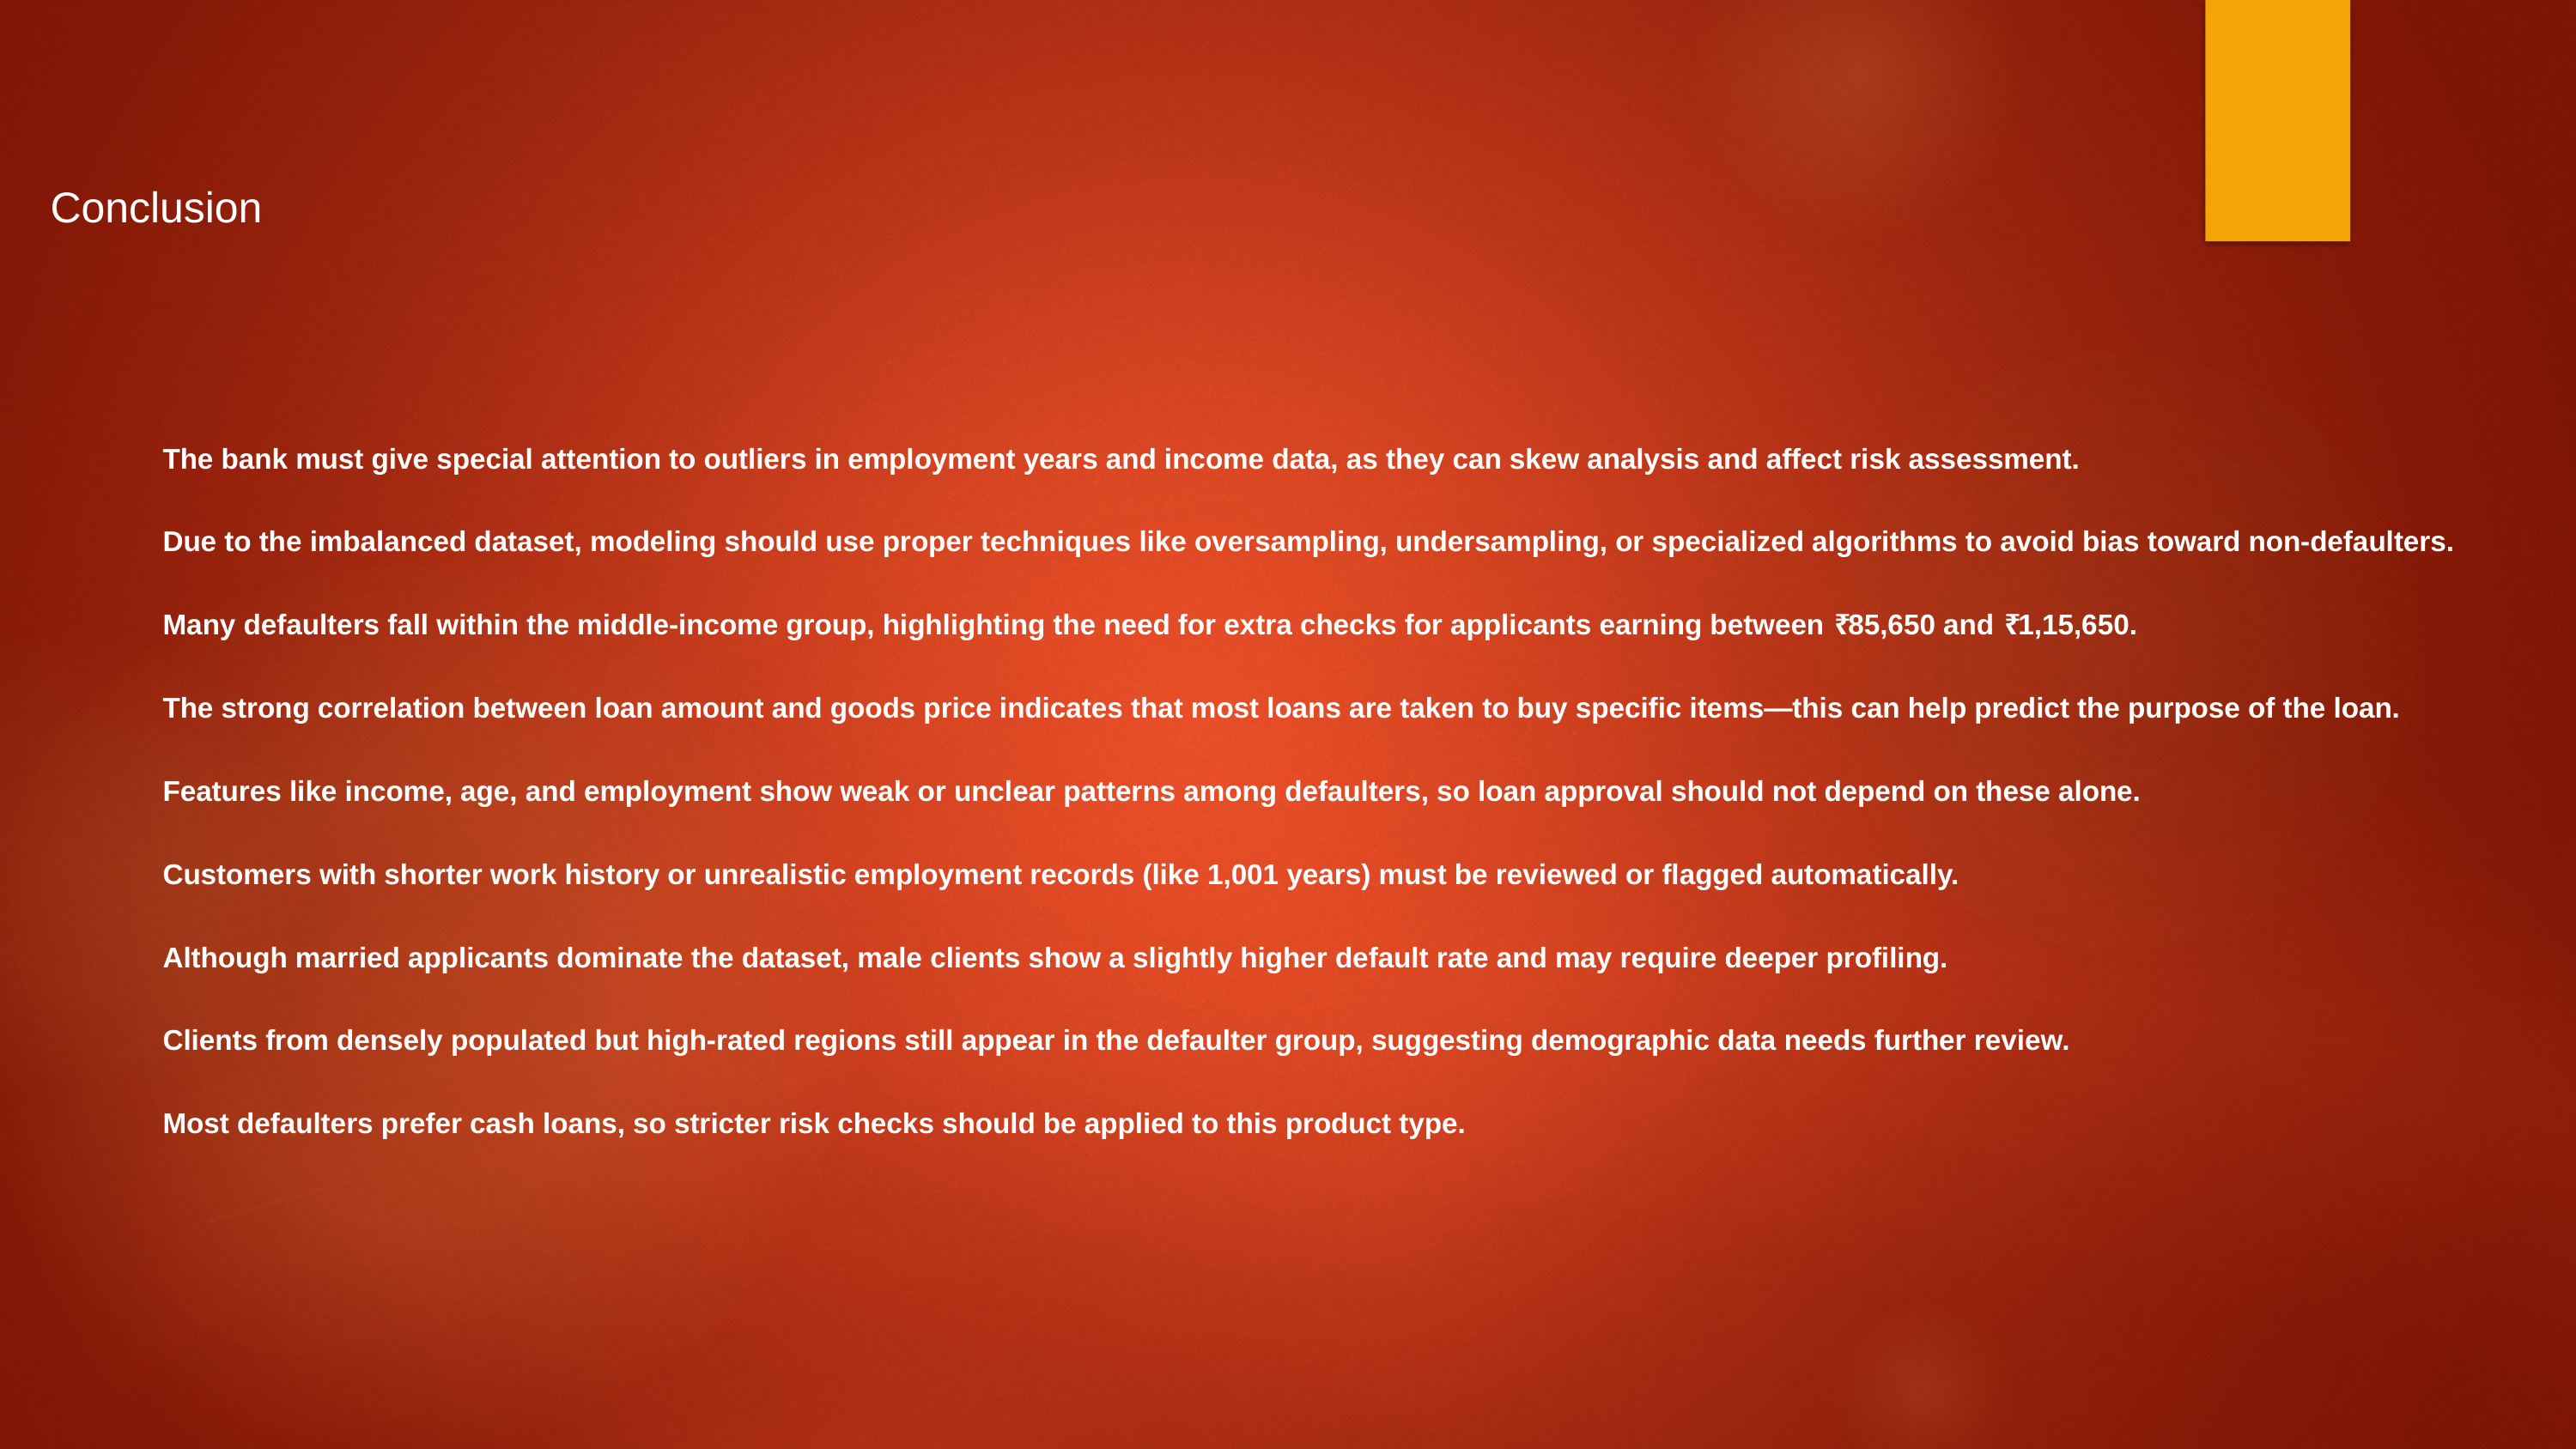

Conclusion

# The bank must give special attention to outliers in employment years and income data, as they can skew analysis and affect risk assessment. Due to the imbalanced dataset, modeling should use proper techniques like oversampling, undersampling, or specialized algorithms to avoid bias toward non-defaulters. Many defaulters fall within the middle-income group, highlighting the need for extra checks for applicants earning between ₹85,650 and ₹1,15,650. The strong correlation between loan amount and goods price indicates that most loans are taken to buy specific items—this can help predict the purpose of the loan. Features like income, age, and employment show weak or unclear patterns among defaulters, so loan approval should not depend on these alone. Customers with shorter work history or unrealistic employment records (like 1,001 years) must be reviewed or flagged automatically. Although married applicants dominate the dataset, male clients show a slightly higher default rate and may require deeper profiling. Clients from densely populated but high-rated regions still appear in the defaulter group, suggesting demographic data needs further review. Most defaulters prefer cash loans, so stricter risk checks should be applied to this product type.